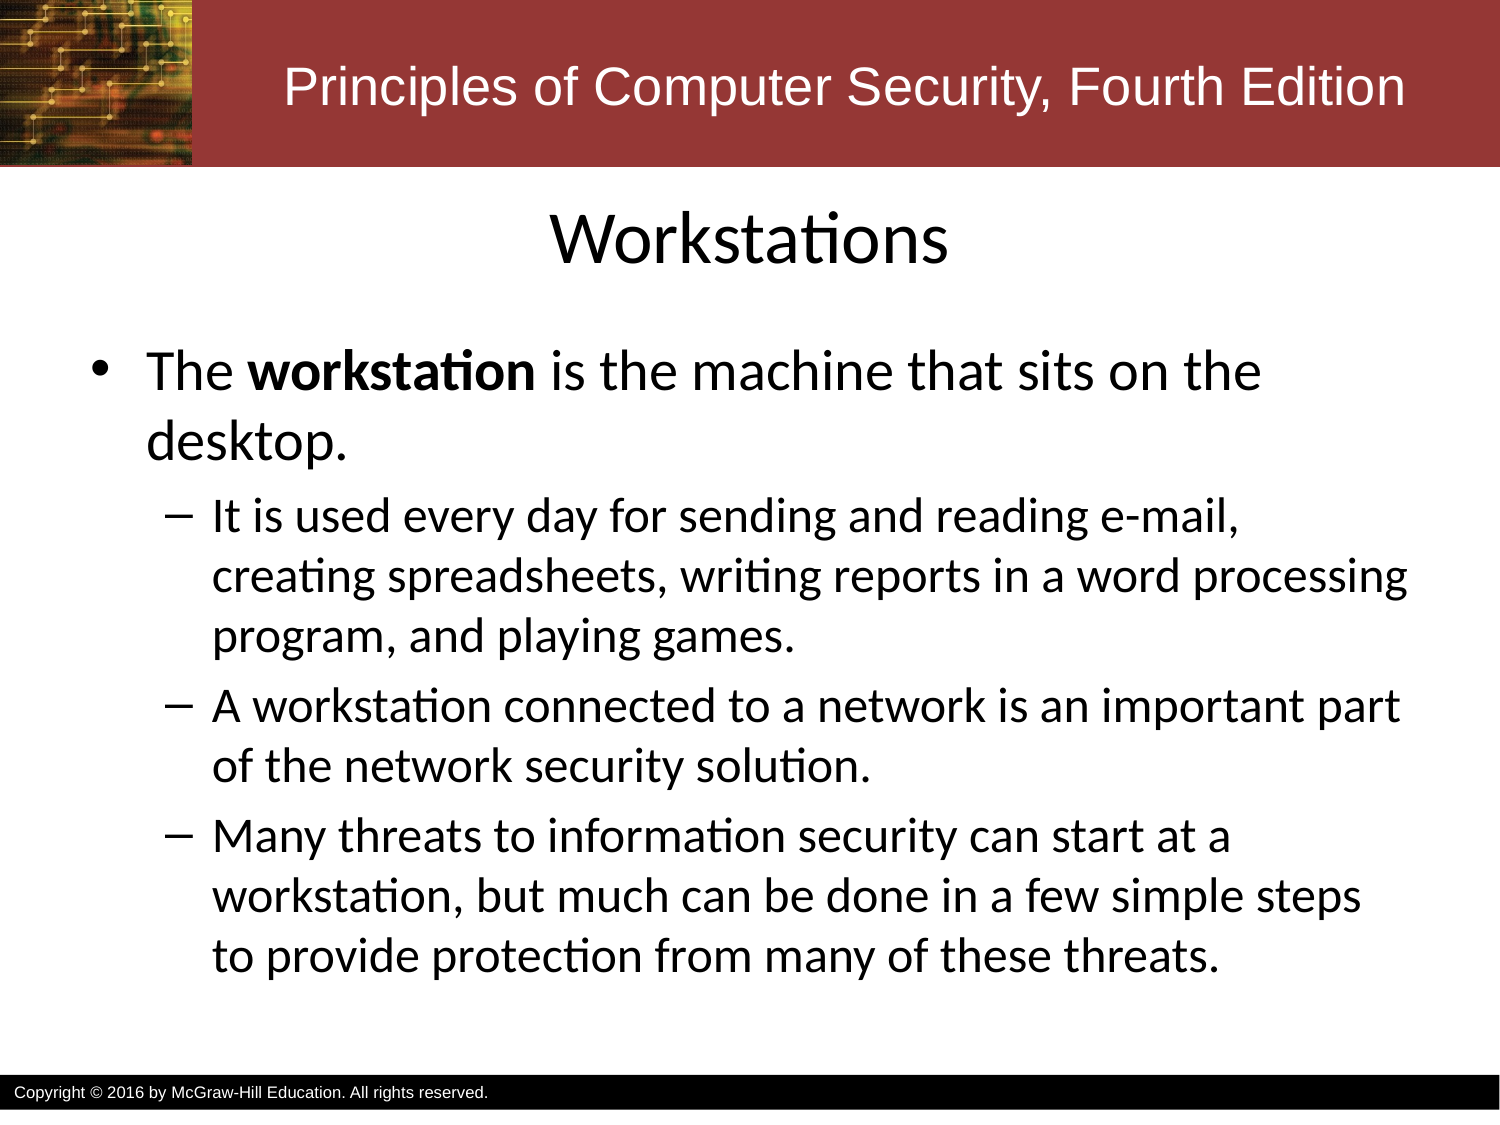

# Workstations
The workstation is the machine that sits on the desktop.
It is used every day for sending and reading e-mail, creating spreadsheets, writing reports in a word processing program, and playing games.
A workstation connected to a network is an important part of the network security solution.
Many threats to information security can start at a workstation, but much can be done in a few simple steps to provide protection from many of these threats.